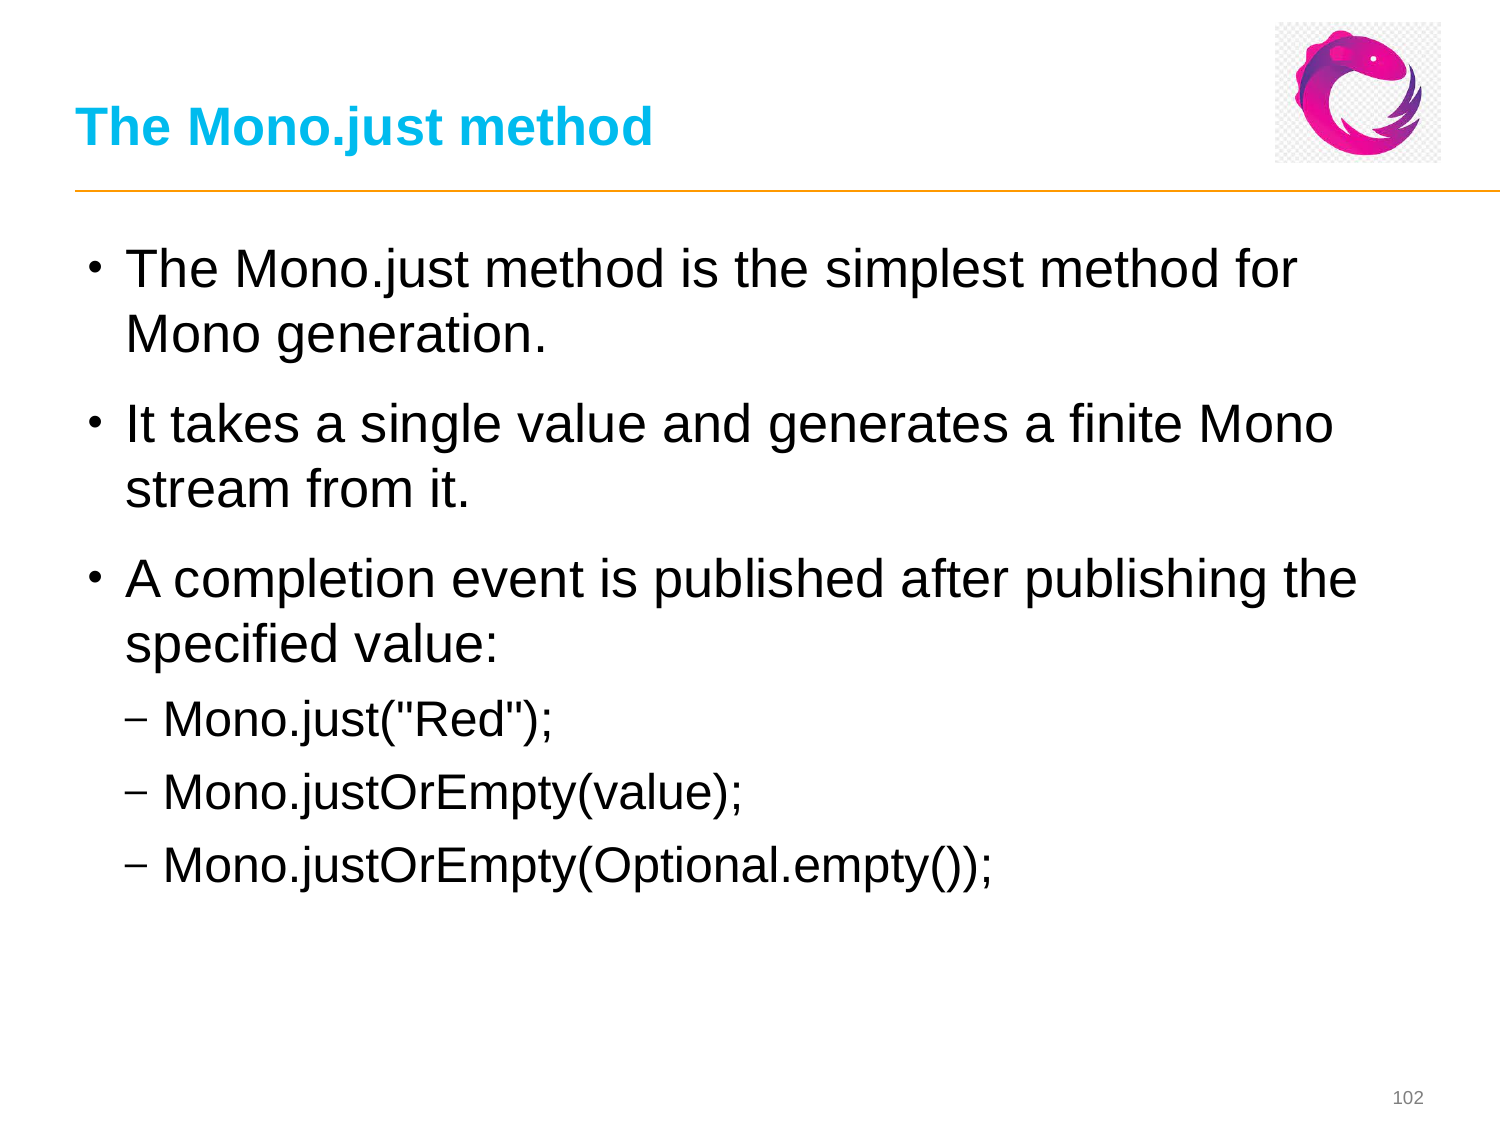

# The Mono.just method
The Mono.just method is the simplest method for Mono generation.
It takes a single value and generates a finite Mono stream from it.
A completion event is published after publishing the specified value:
Mono.just("Red");
Mono.justOrEmpty(value);
Mono.justOrEmpty(Optional.empty());